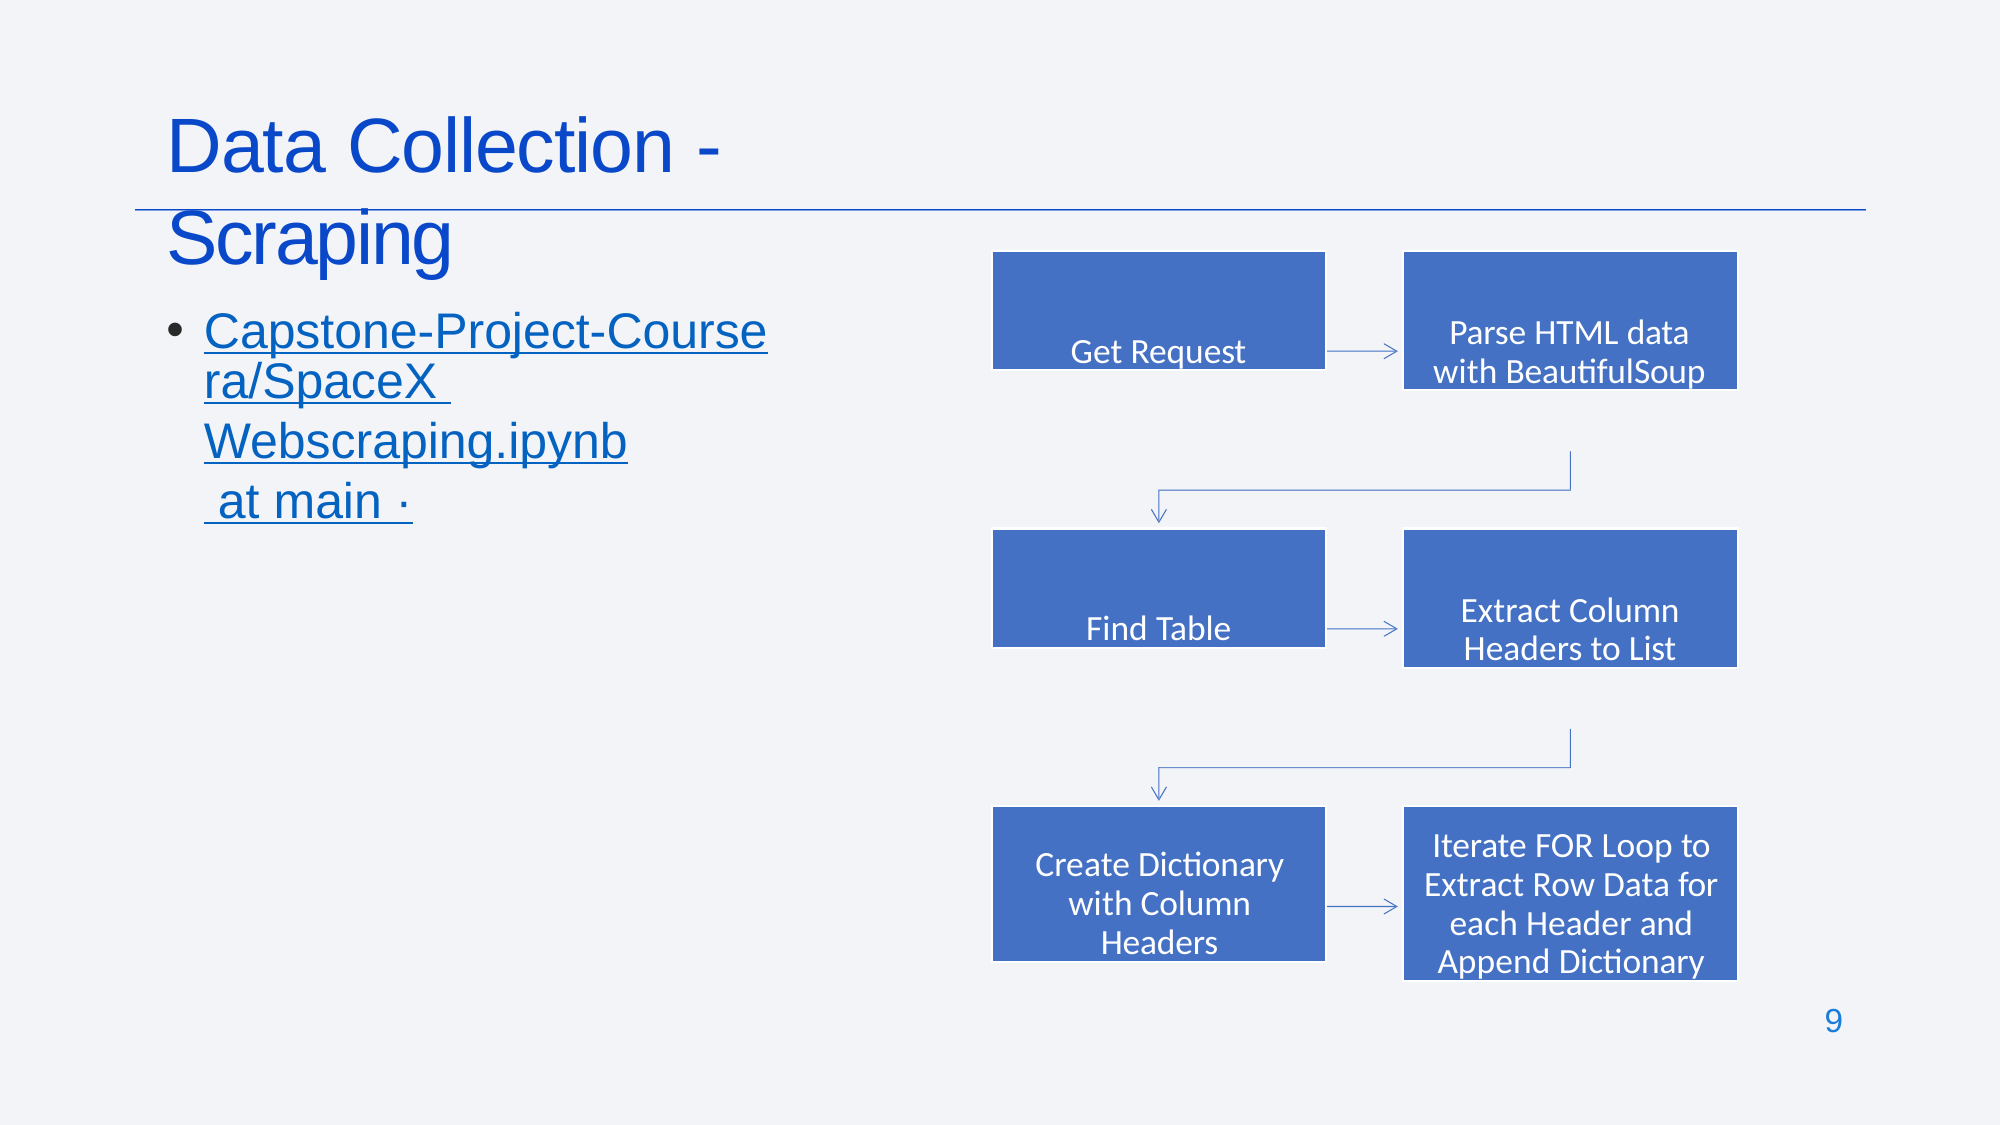

# Data Collection - Scraping

Get Request

Parse HTML data with BeautifulSoup
Capstone-Project-Coursera/SpaceX Webscraping.ipynb at main ·

Find Table

Extract Column Headers to List

Create Dictionary with Column Headers
Iterate FOR Loop to Extract Row Data for each Header and Append Dictionary

9